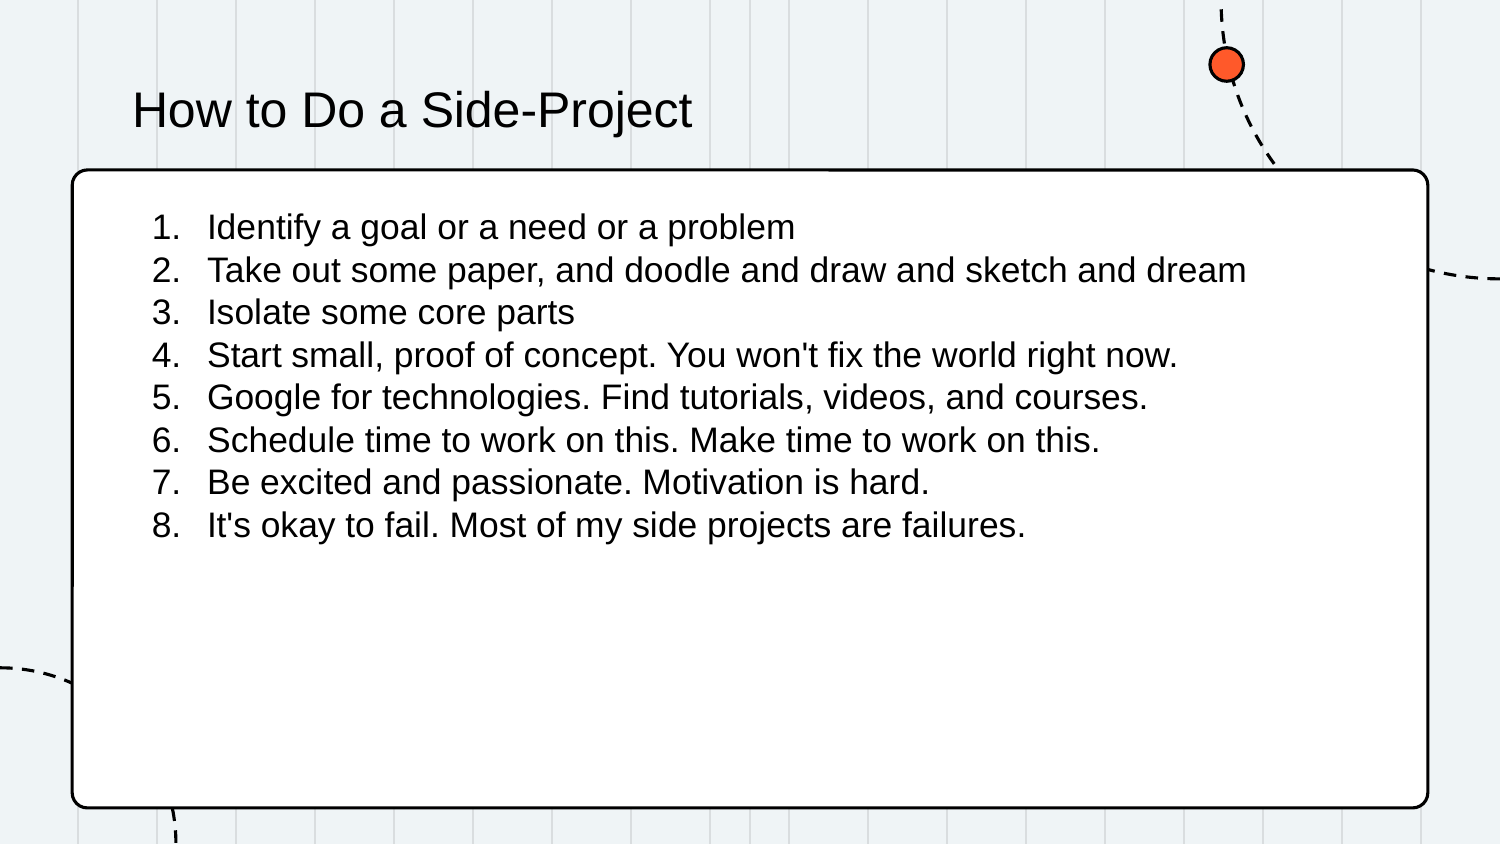

# How to Do a Side-Project
Identify a goal or a need or a problem
Take out some paper, and doodle and draw and sketch and dream
Isolate some core parts
Start small, proof of concept. You won't fix the world right now.
Google for technologies. Find tutorials, videos, and courses.
Schedule time to work on this. Make time to work on this.
Be excited and passionate. Motivation is hard.
It's okay to fail. Most of my side projects are failures.